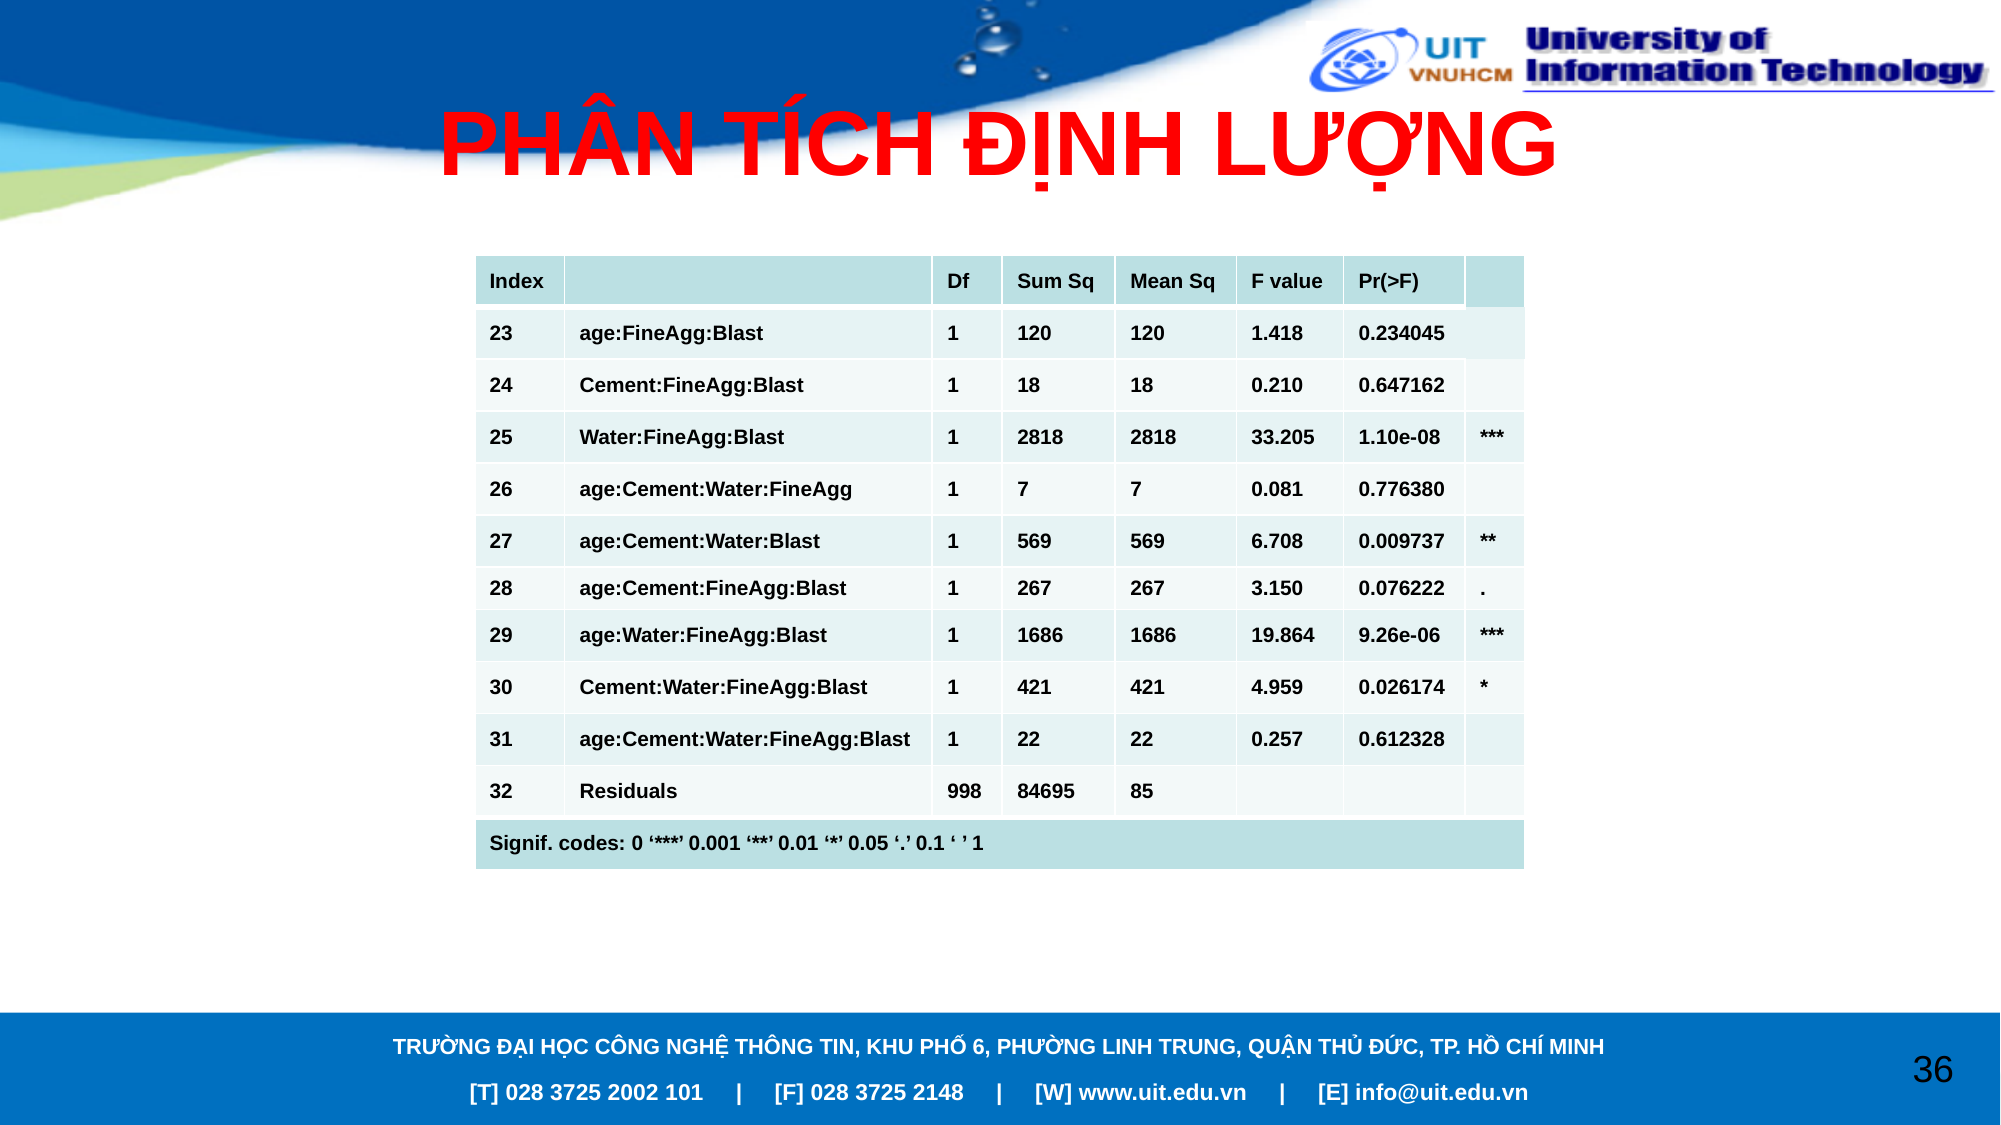

# PHÂN TÍCH ĐỊNH LƯỢNG
| Index |  | Df | Sum Sq | Mean Sq | F value | Pr(>F) |  |
| --- | --- | --- | --- | --- | --- | --- | --- |
| 23 | age:FineAgg:Blast | 1 | 120 | 120 | 1.418 | 0.234045 |  |
| 24 | Cement:FineAgg:Blast | 1 | 18 | 18 | 0.210 | 0.647162 |  |
| 25 | Water:FineAgg:Blast | 1 | 2818 | 2818 | 33.205 | 1.10e-08 | \*\*\* |
| 26 | age:Cement:Water:FineAgg | 1 | 7 | 7 | 0.081 | 0.776380 |  |
| 27 | age:Cement:Water:Blast | 1 | 569 | 569 | 6.708 | 0.009737 | \*\* |
| 28 | age:Cement:FineAgg:Blast | 1 | 267 | 267 | 3.150 | 0.076222 | . |
| 29 | age:Water:FineAgg:Blast | 1 | 1686 | 1686 | 19.864 | 9.26e-06 | \*\*\* |
| 30 | Cement:Water:FineAgg:Blast | 1 | 421 | 421 | 4.959 | 0.026174 | \* |
| 31 | age:Cement:Water:FineAgg:Blast | 1 | 22 | 22 | 0.257 | 0.612328 |  |
| 32 | Residuals | 998 | 84695 | 85 |  |  |  |
| Signif. codes: 0 ‘\*\*\*’ 0.001 ‘\*\*’ 0.01 ‘\*’ 0.05 ‘.’ 0.1 ‘ ’ 1 |  |  |  |  |  |  |  |